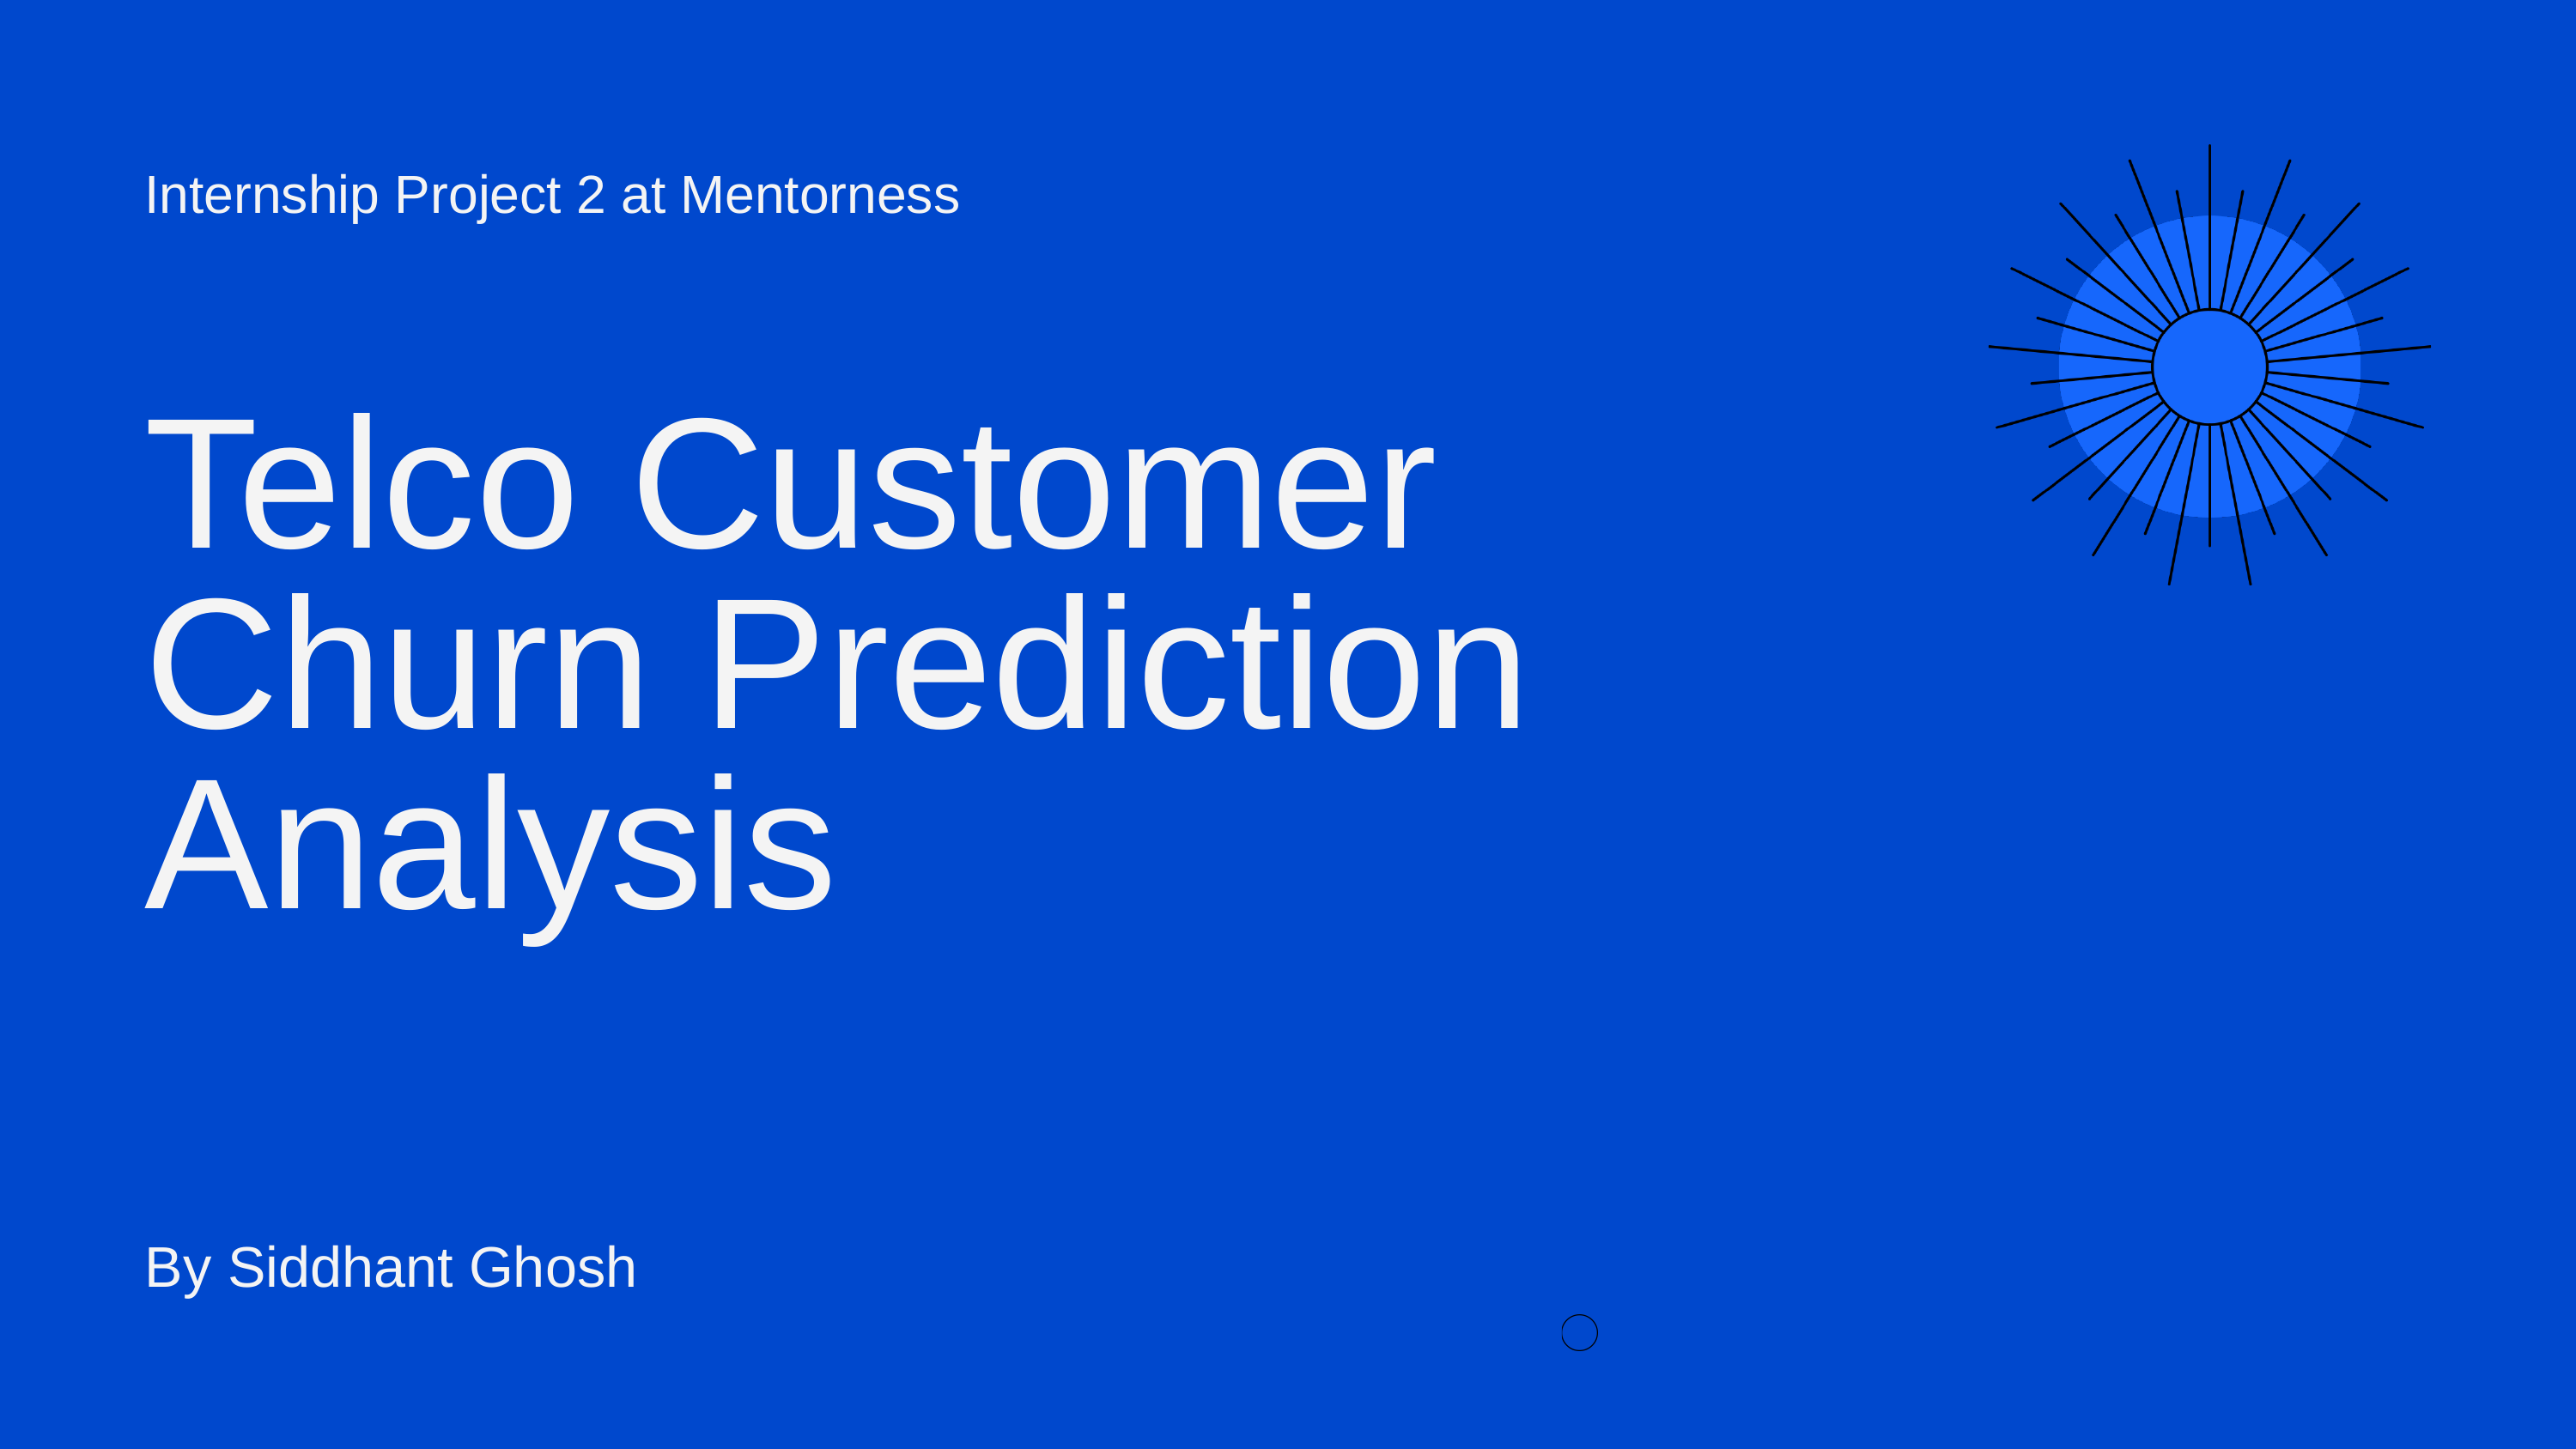

Internship Project 2 at Mentorness

Telco Customer Churn Prediction Analysis

By Siddhant Ghosh